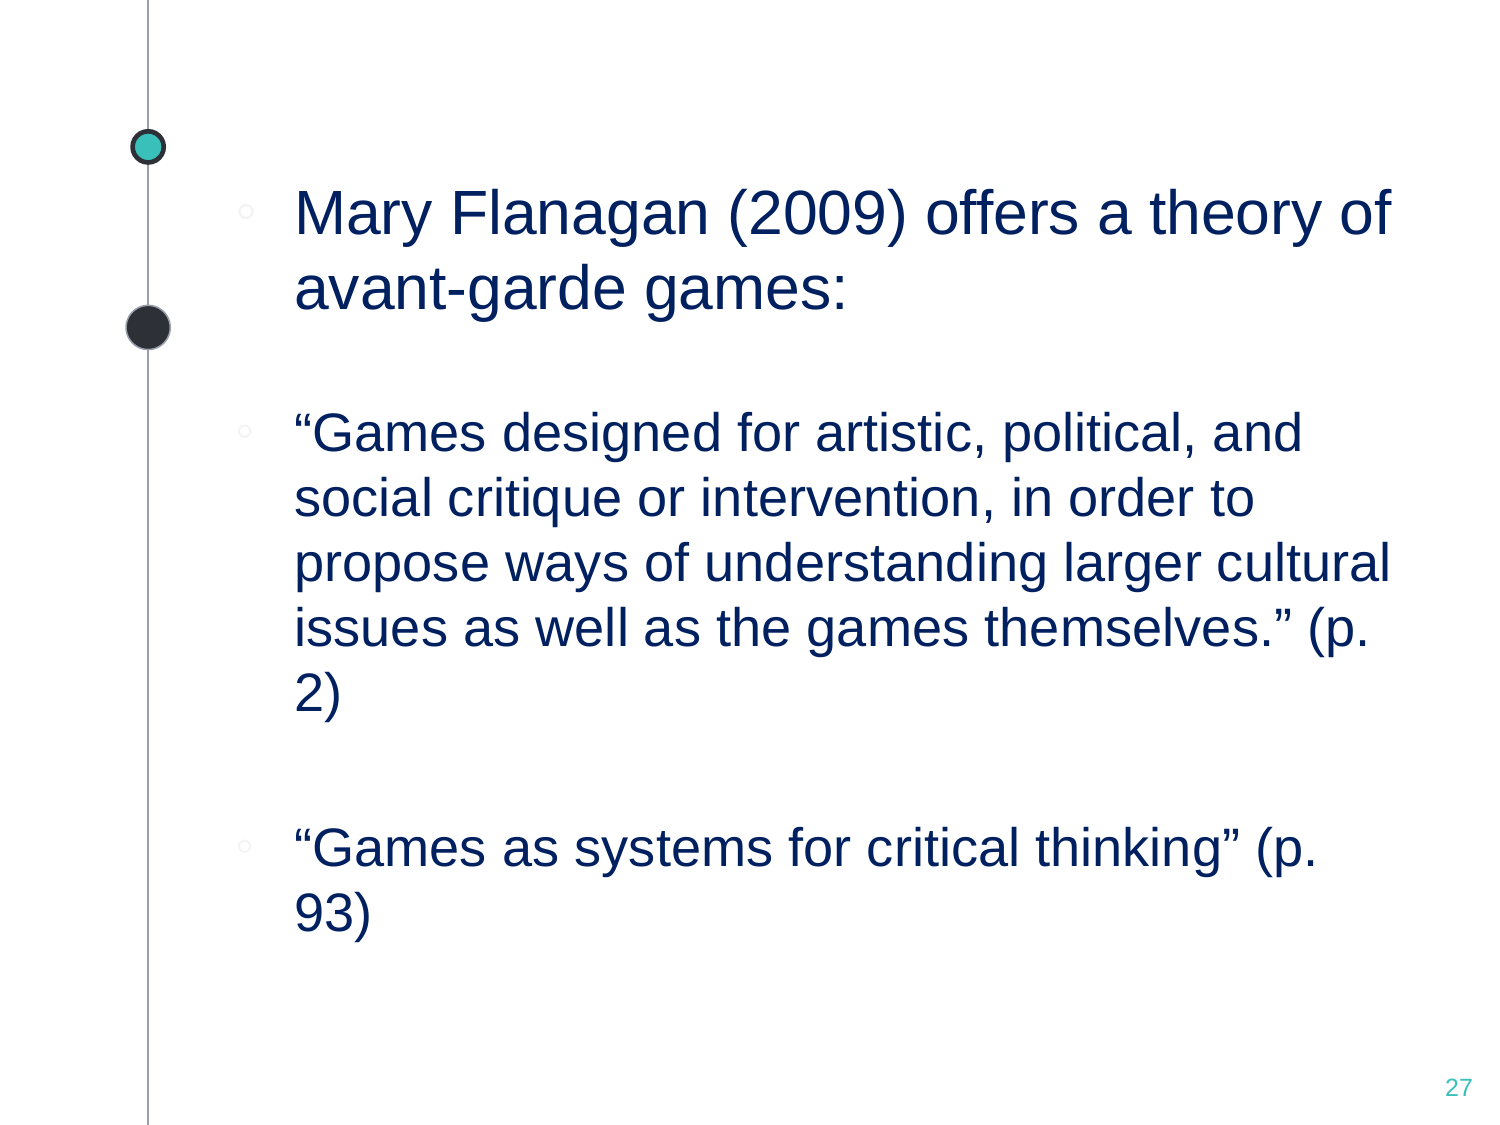

Mary Flanagan (2009) offers a theory of avant-garde games:

“Games designed for artistic, political, and social critique or intervention, in order to propose ways of understanding larger cultural issues as well as the games themselves.” (p. 2)

“Games as systems for critical thinking” (p. 93)

27